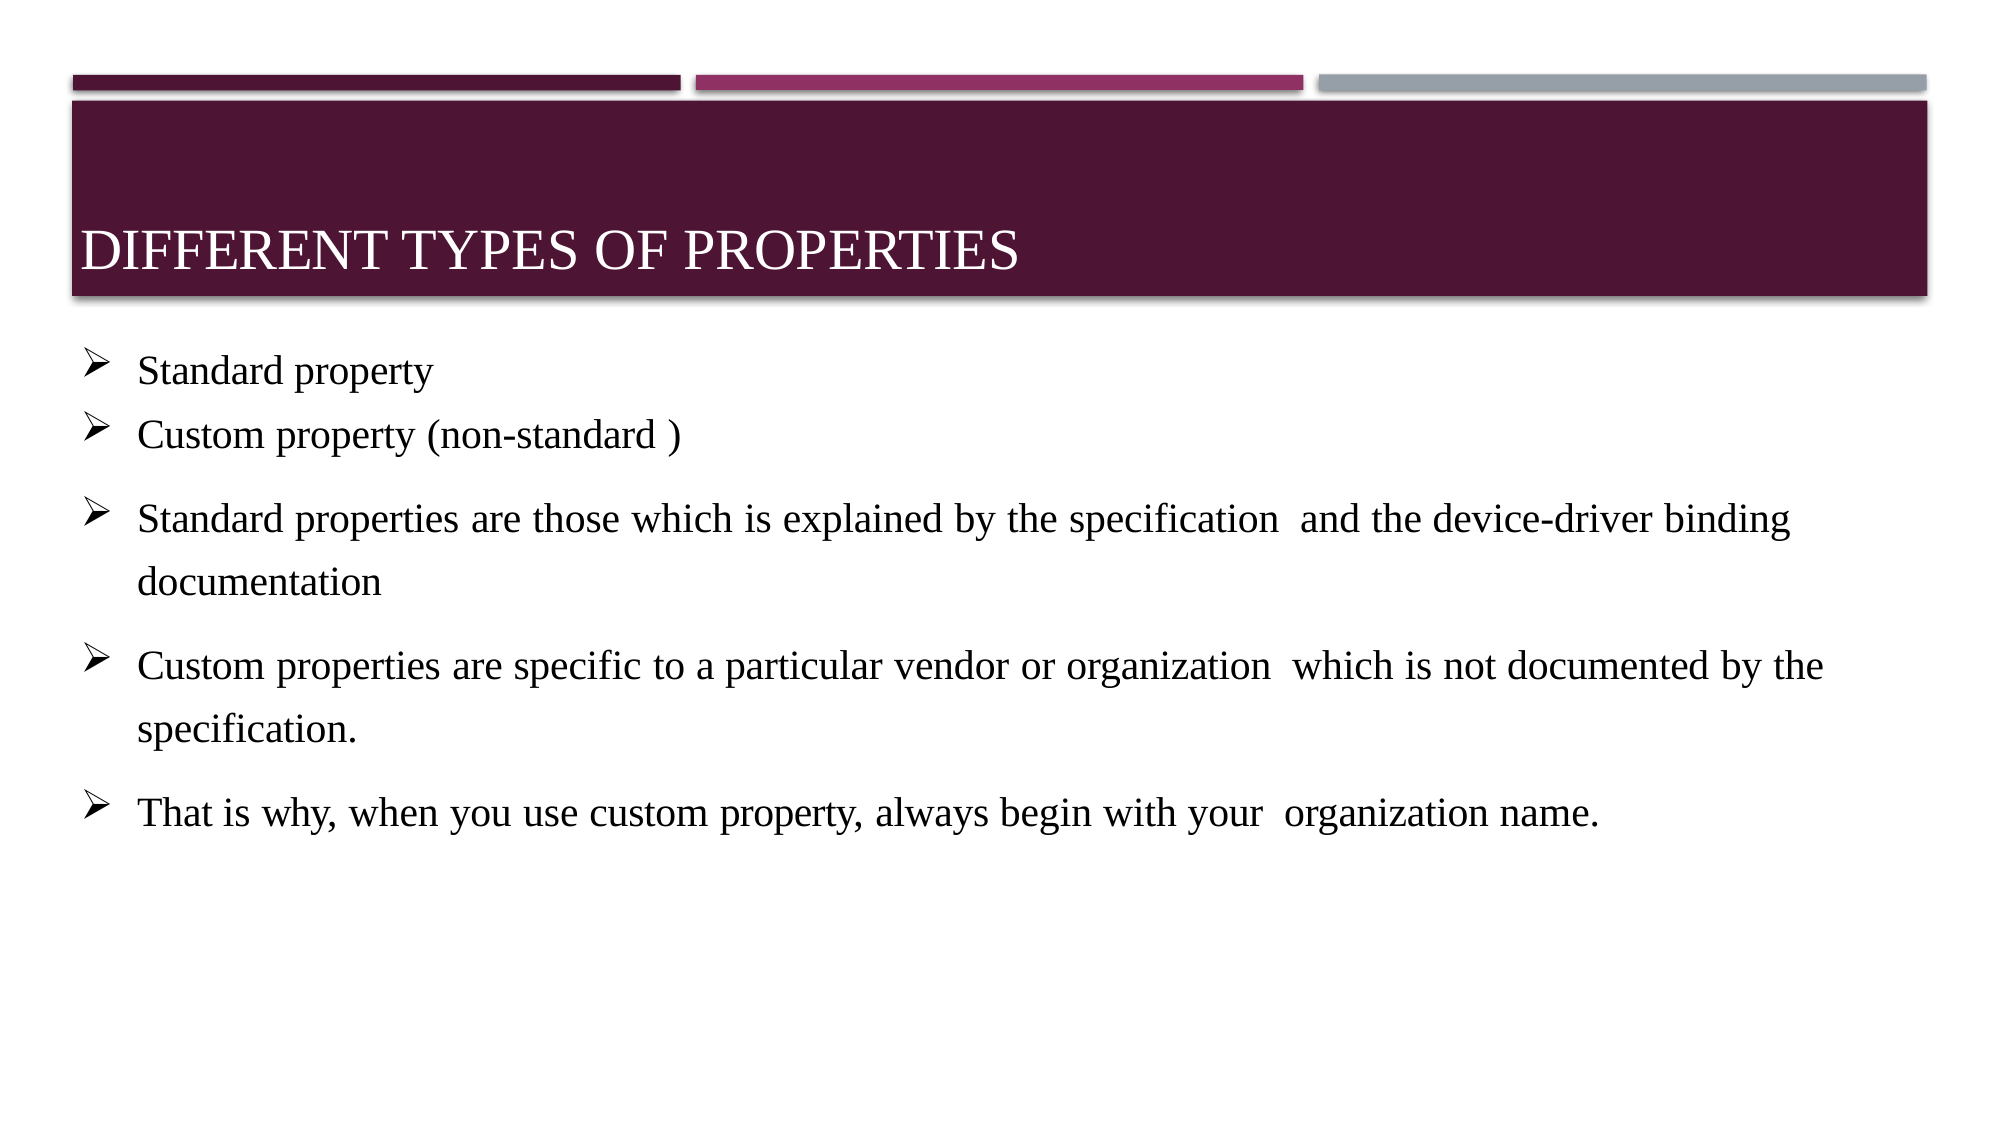

# Different types of properties
Standard property
Custom property (non-standard )
Standard properties are those which is explained by the specification  and the device-driver binding documentation
Custom properties are specific to a particular vendor or organization  which is not documented by the specification.
That is why, when you use custom property, always begin with your  organization name.